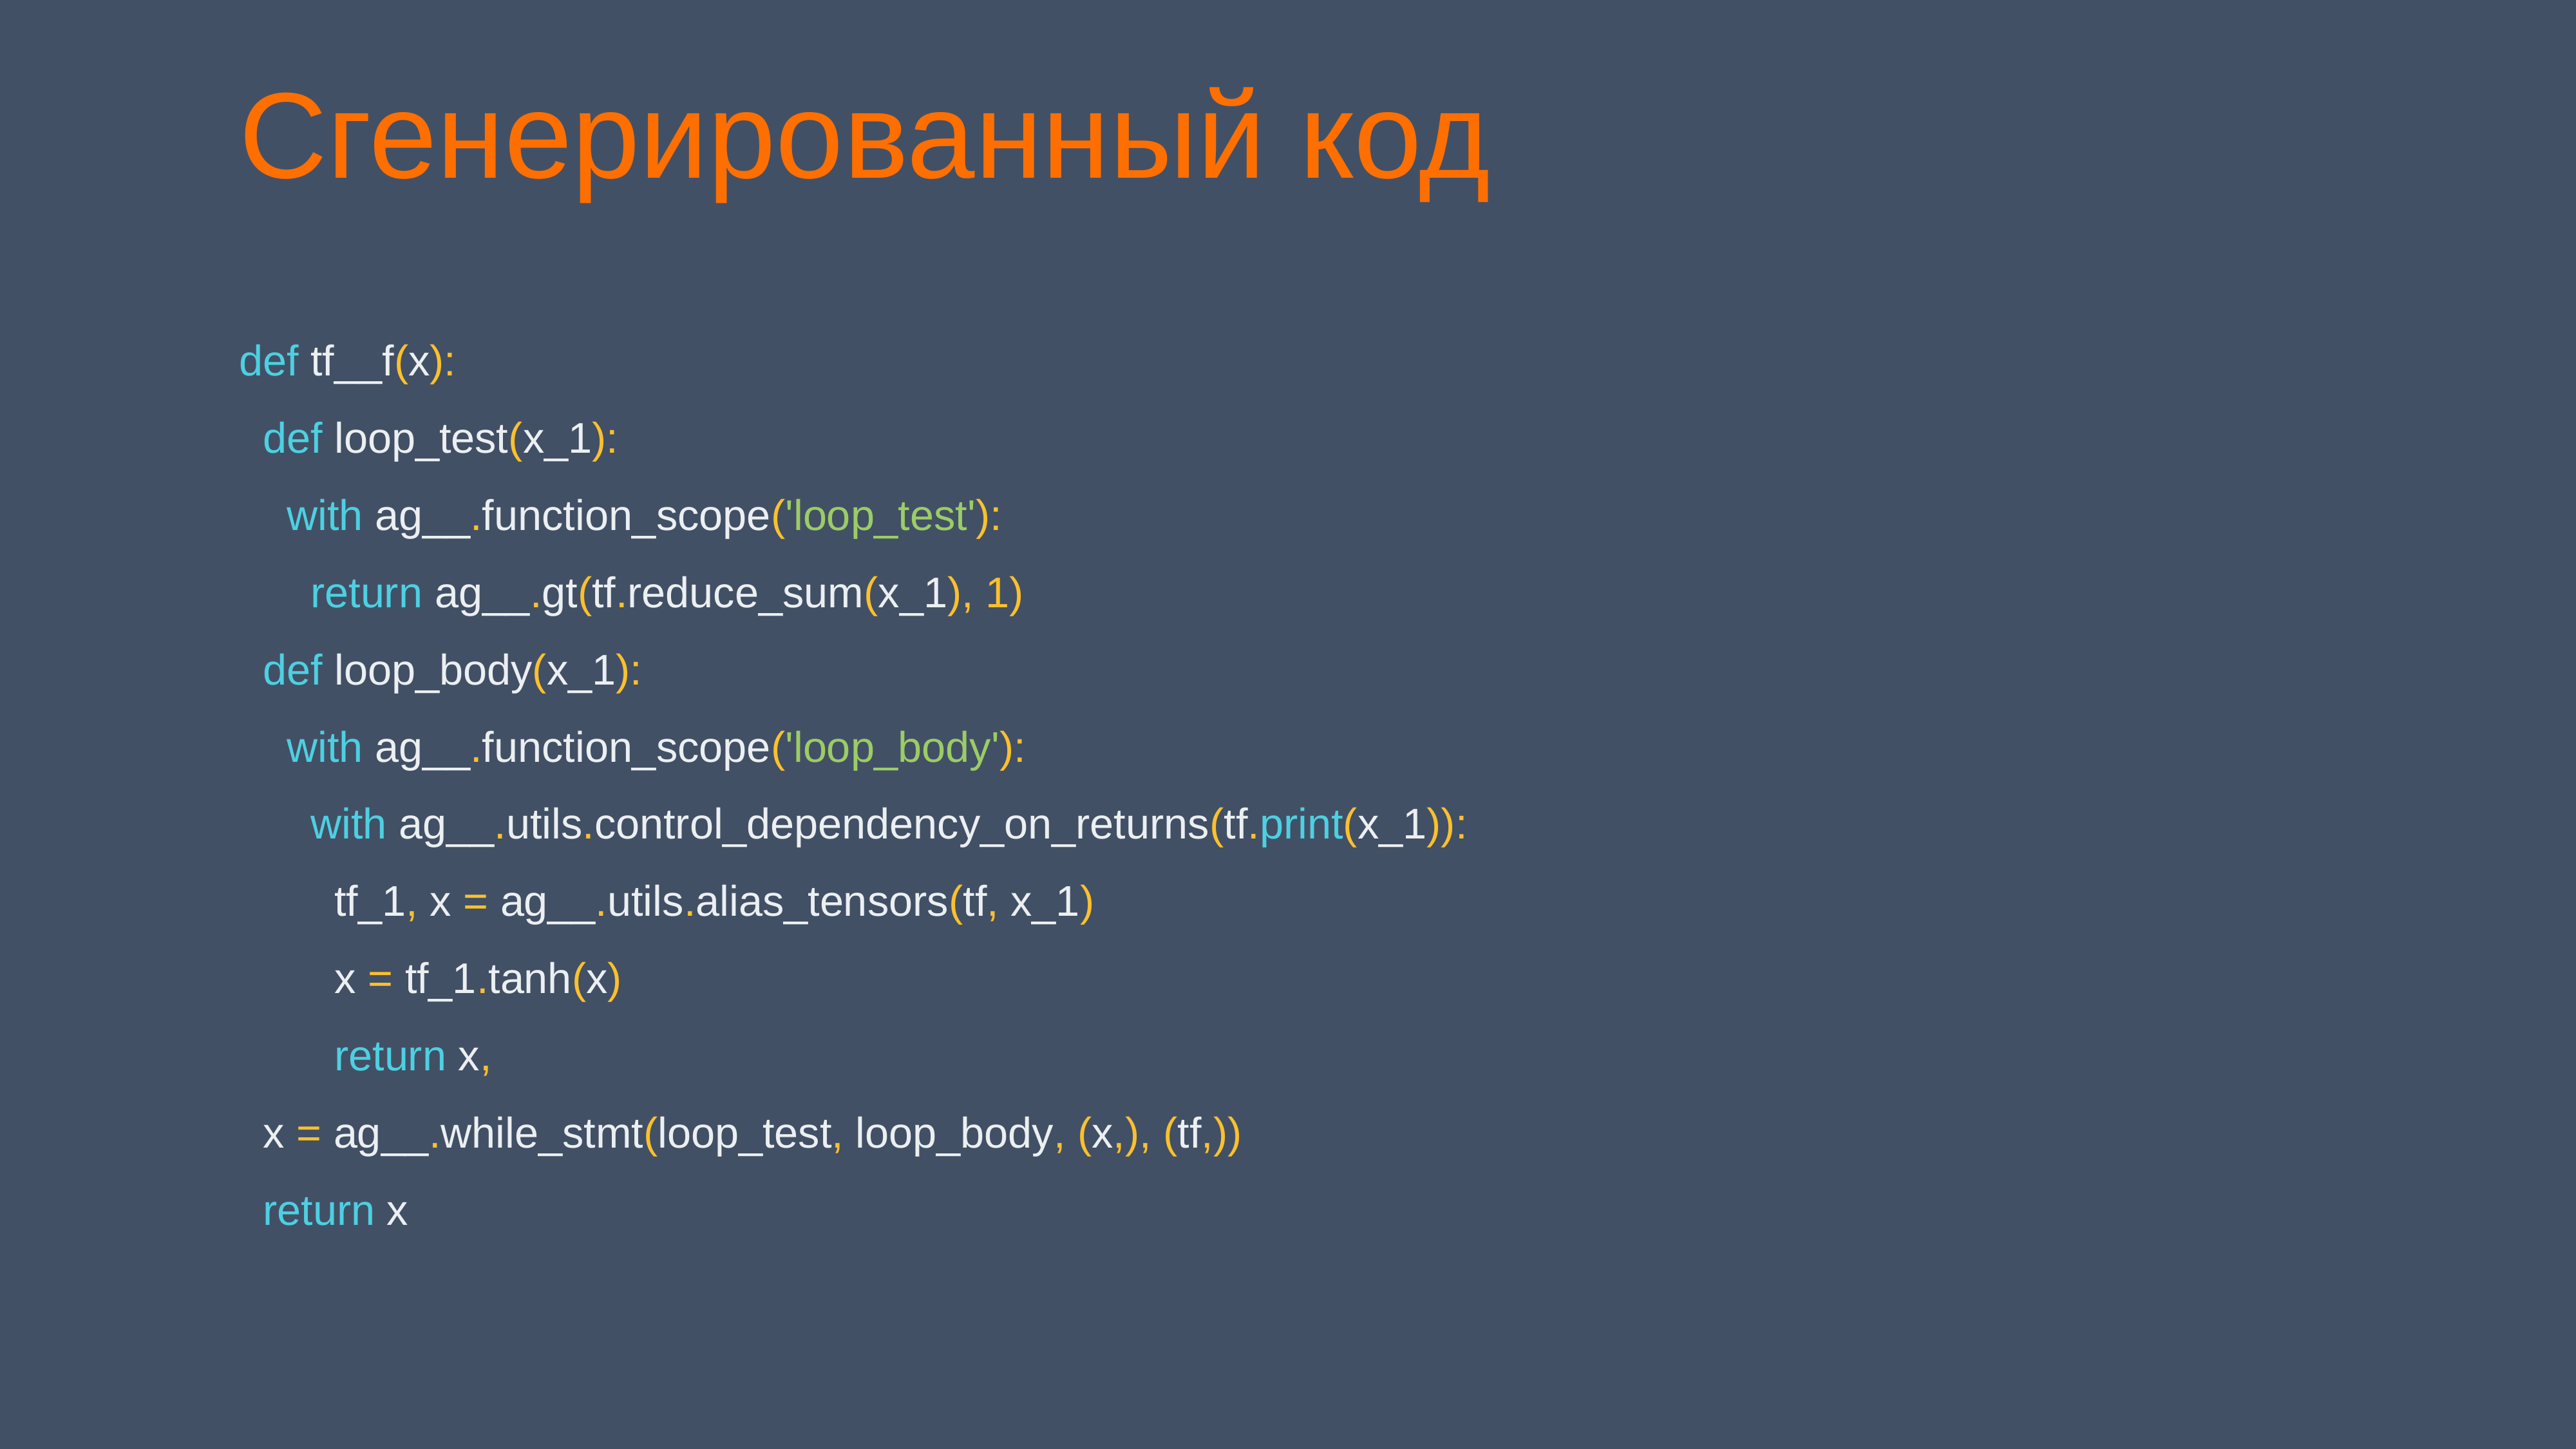

Сгенерированный код
def tf__f(x):
  def loop_test(x_1):
    with ag__.function_scope('loop_test'):
      return ag__.gt(tf.reduce_sum(x_1), 1)
  def loop_body(x_1):
    with ag__.function_scope('loop_body'):
      with ag__.utils.control_dependency_on_returns(tf.print(x_1)):
        tf_1, x = ag__.utils.alias_tensors(tf, x_1)
        x = tf_1.tanh(x)
        return x,
  x = ag__.while_stmt(loop_test, loop_body, (x,), (tf,))
  return x